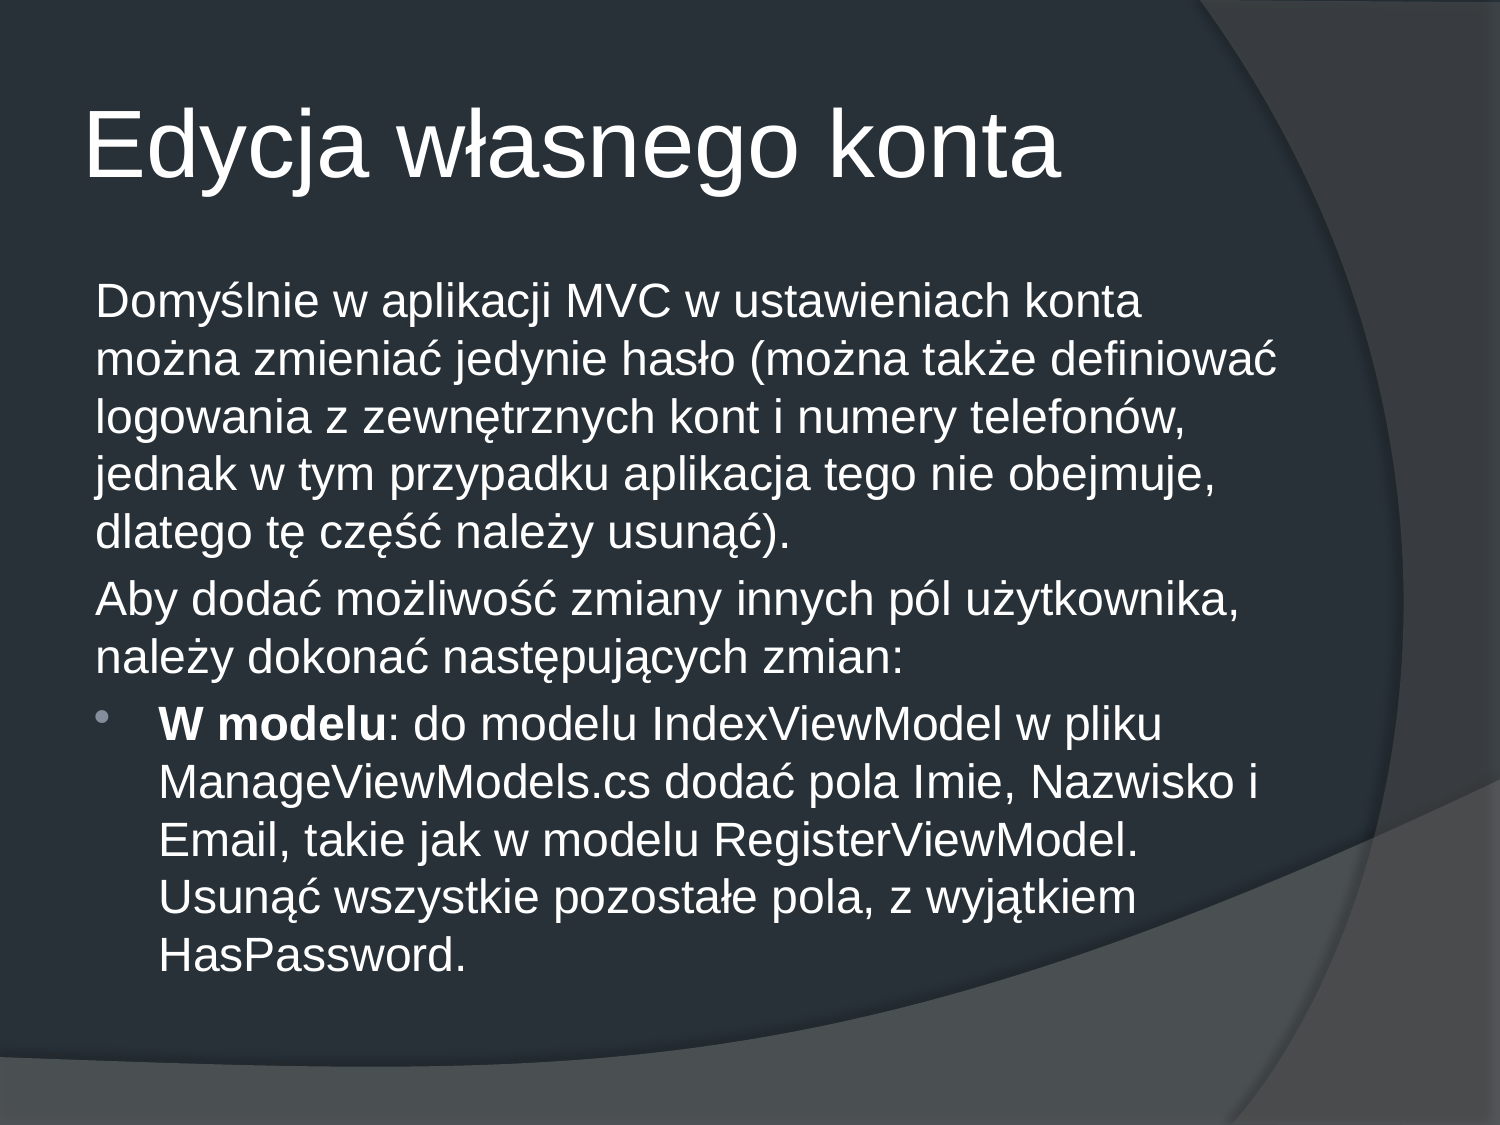

# Edycja własnego konta
Domyślnie w aplikacji MVC w ustawieniach konta można zmieniać jedynie hasło (można także definiować logowania z zewnętrznych kont i numery telefonów, jednak w tym przypadku aplikacja tego nie obejmuje, dlatego tę część należy usunąć).
Aby dodać możliwość zmiany innych pól użytkownika, należy dokonać następujących zmian:
W modelu: do modelu IndexViewModel w pliku ManageViewModels.cs dodać pola Imie, Nazwisko i Email, takie jak w modelu RegisterViewModel. Usunąć wszystkie pozostałe pola, z wyjątkiem HasPassword.